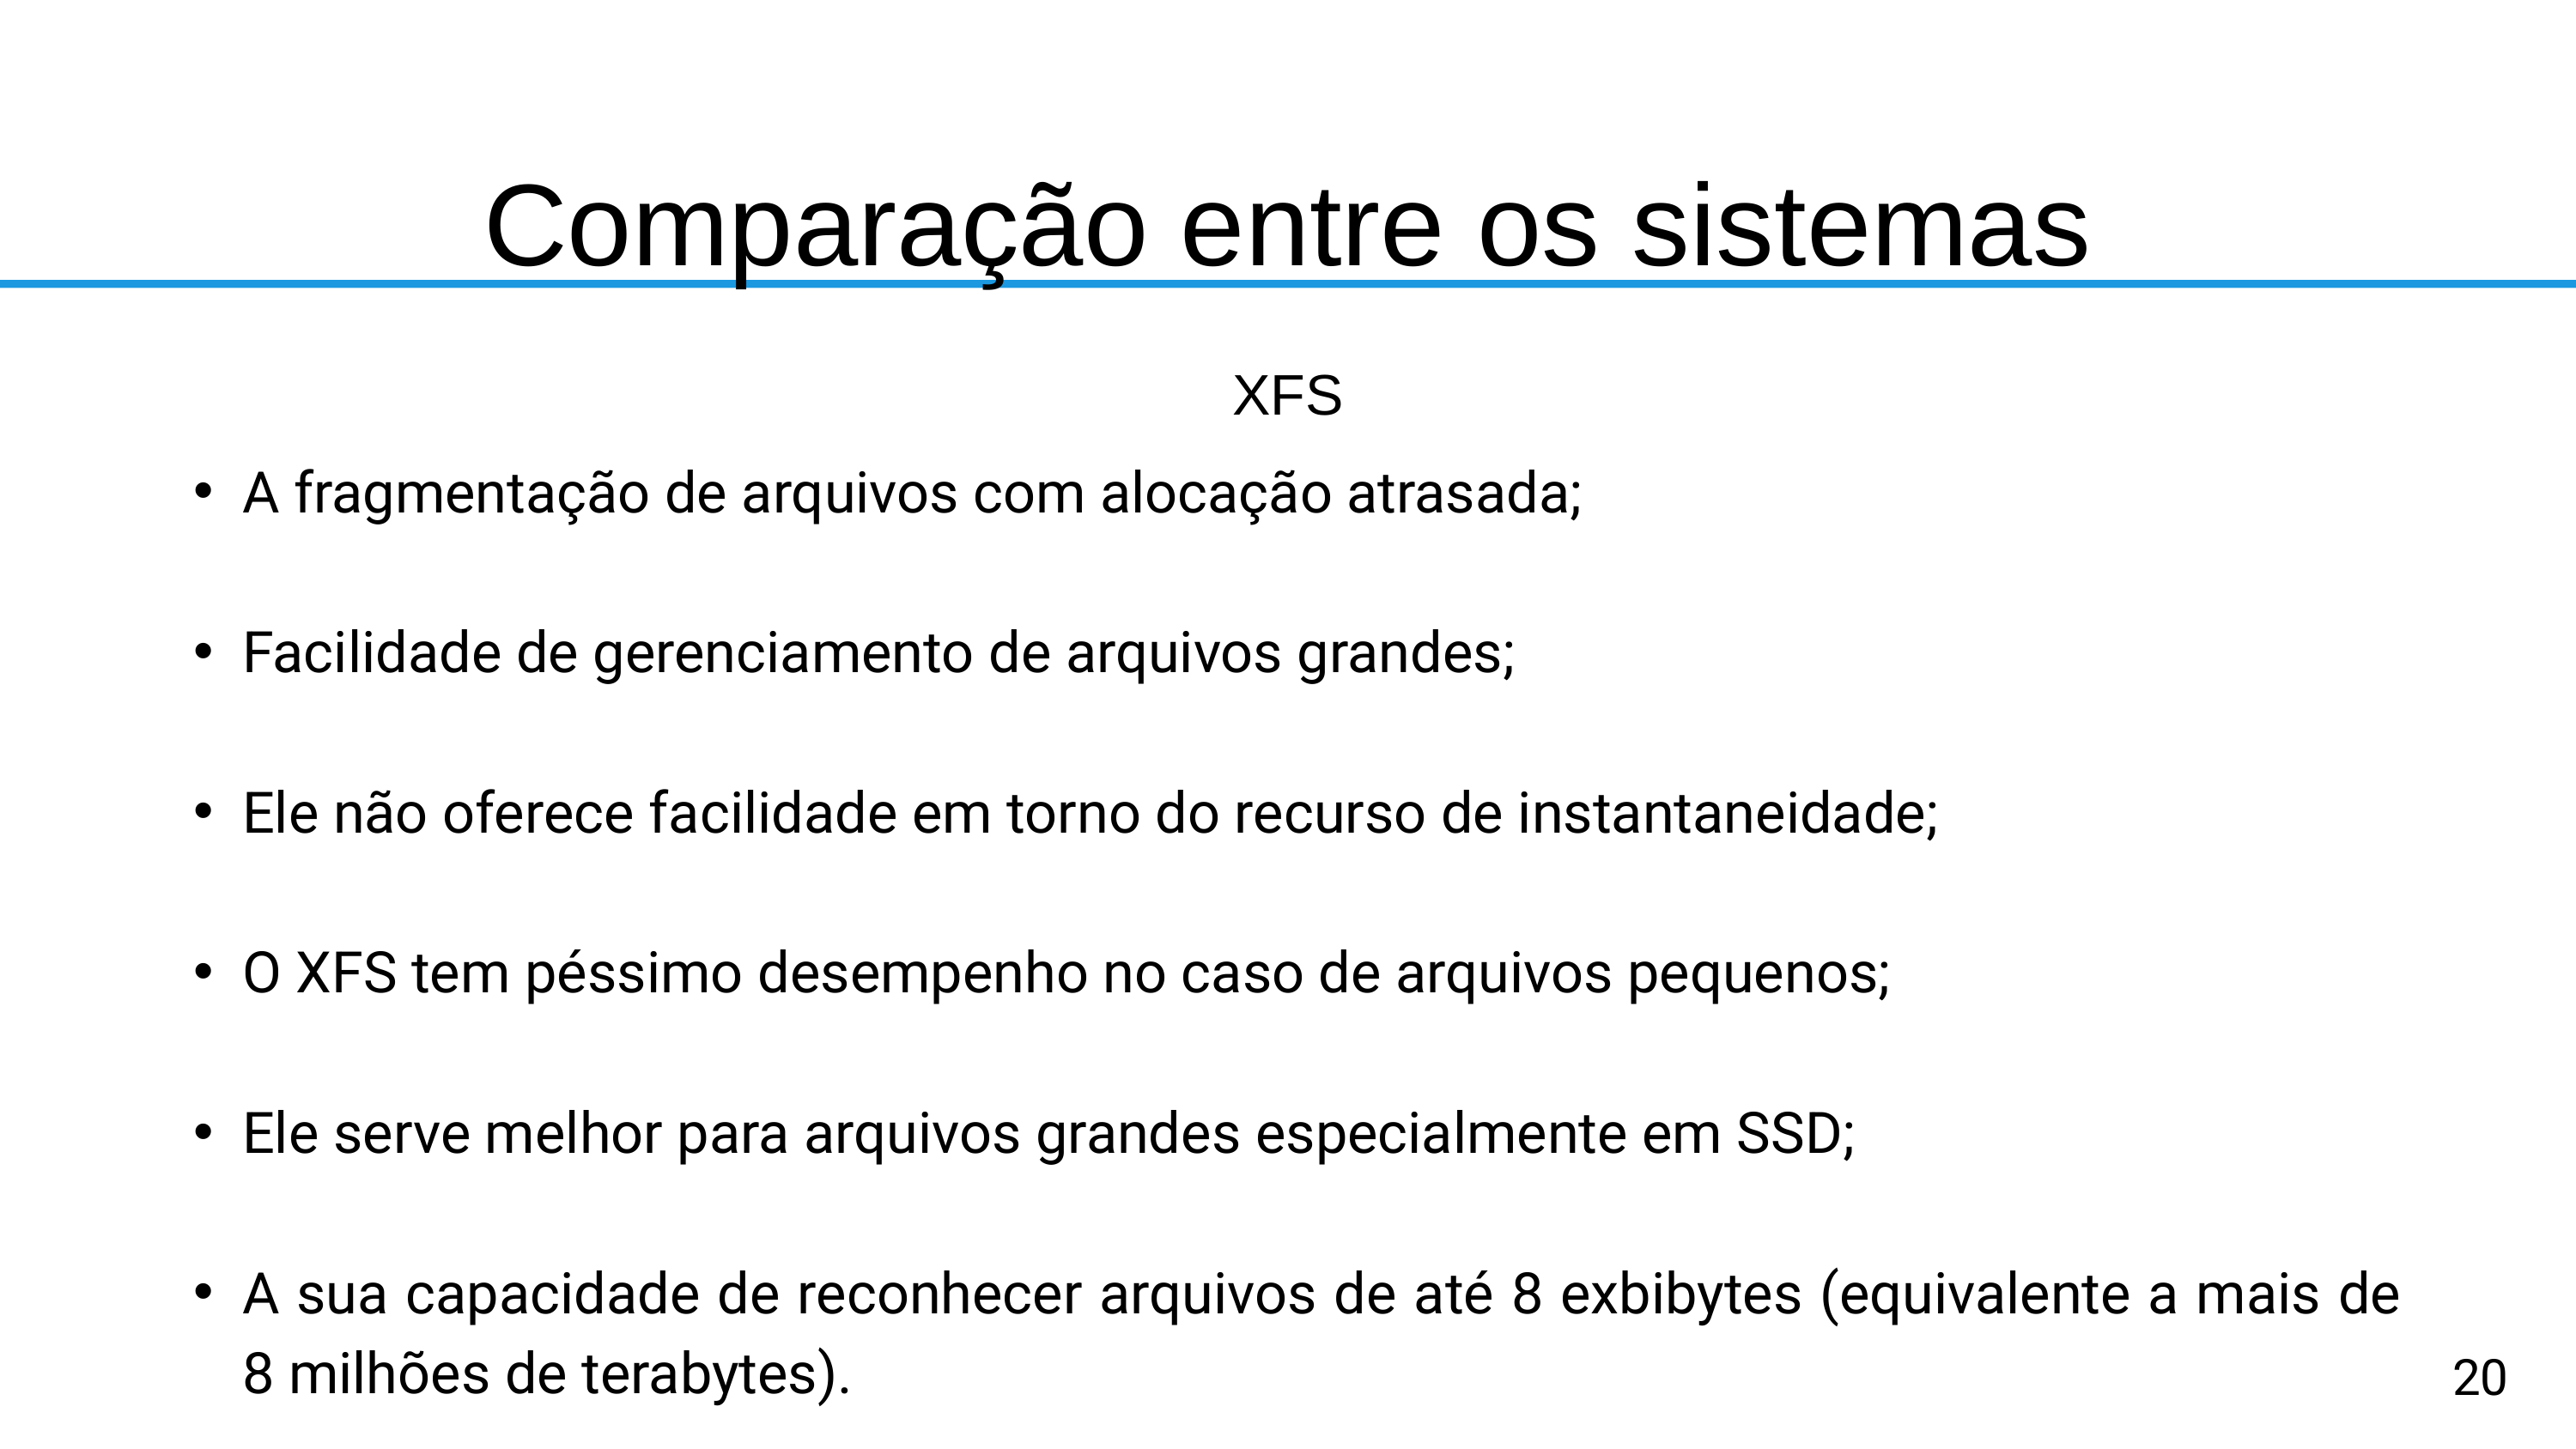

Comparação entre os sistemas

XFS
A fragmentação de arquivos com alocação atrasada;

Facilidade de gerenciamento de arquivos grandes;

Ele não oferece facilidade em torno do recurso de instantaneidade;

O XFS tem péssimo desempenho no caso de arquivos pequenos;

Ele serve melhor para arquivos grandes especialmente em SSD;

A sua capacidade de reconhecer arquivos de até 8 exbibytes (equivalente a mais de 8 milhões de terabytes).

20